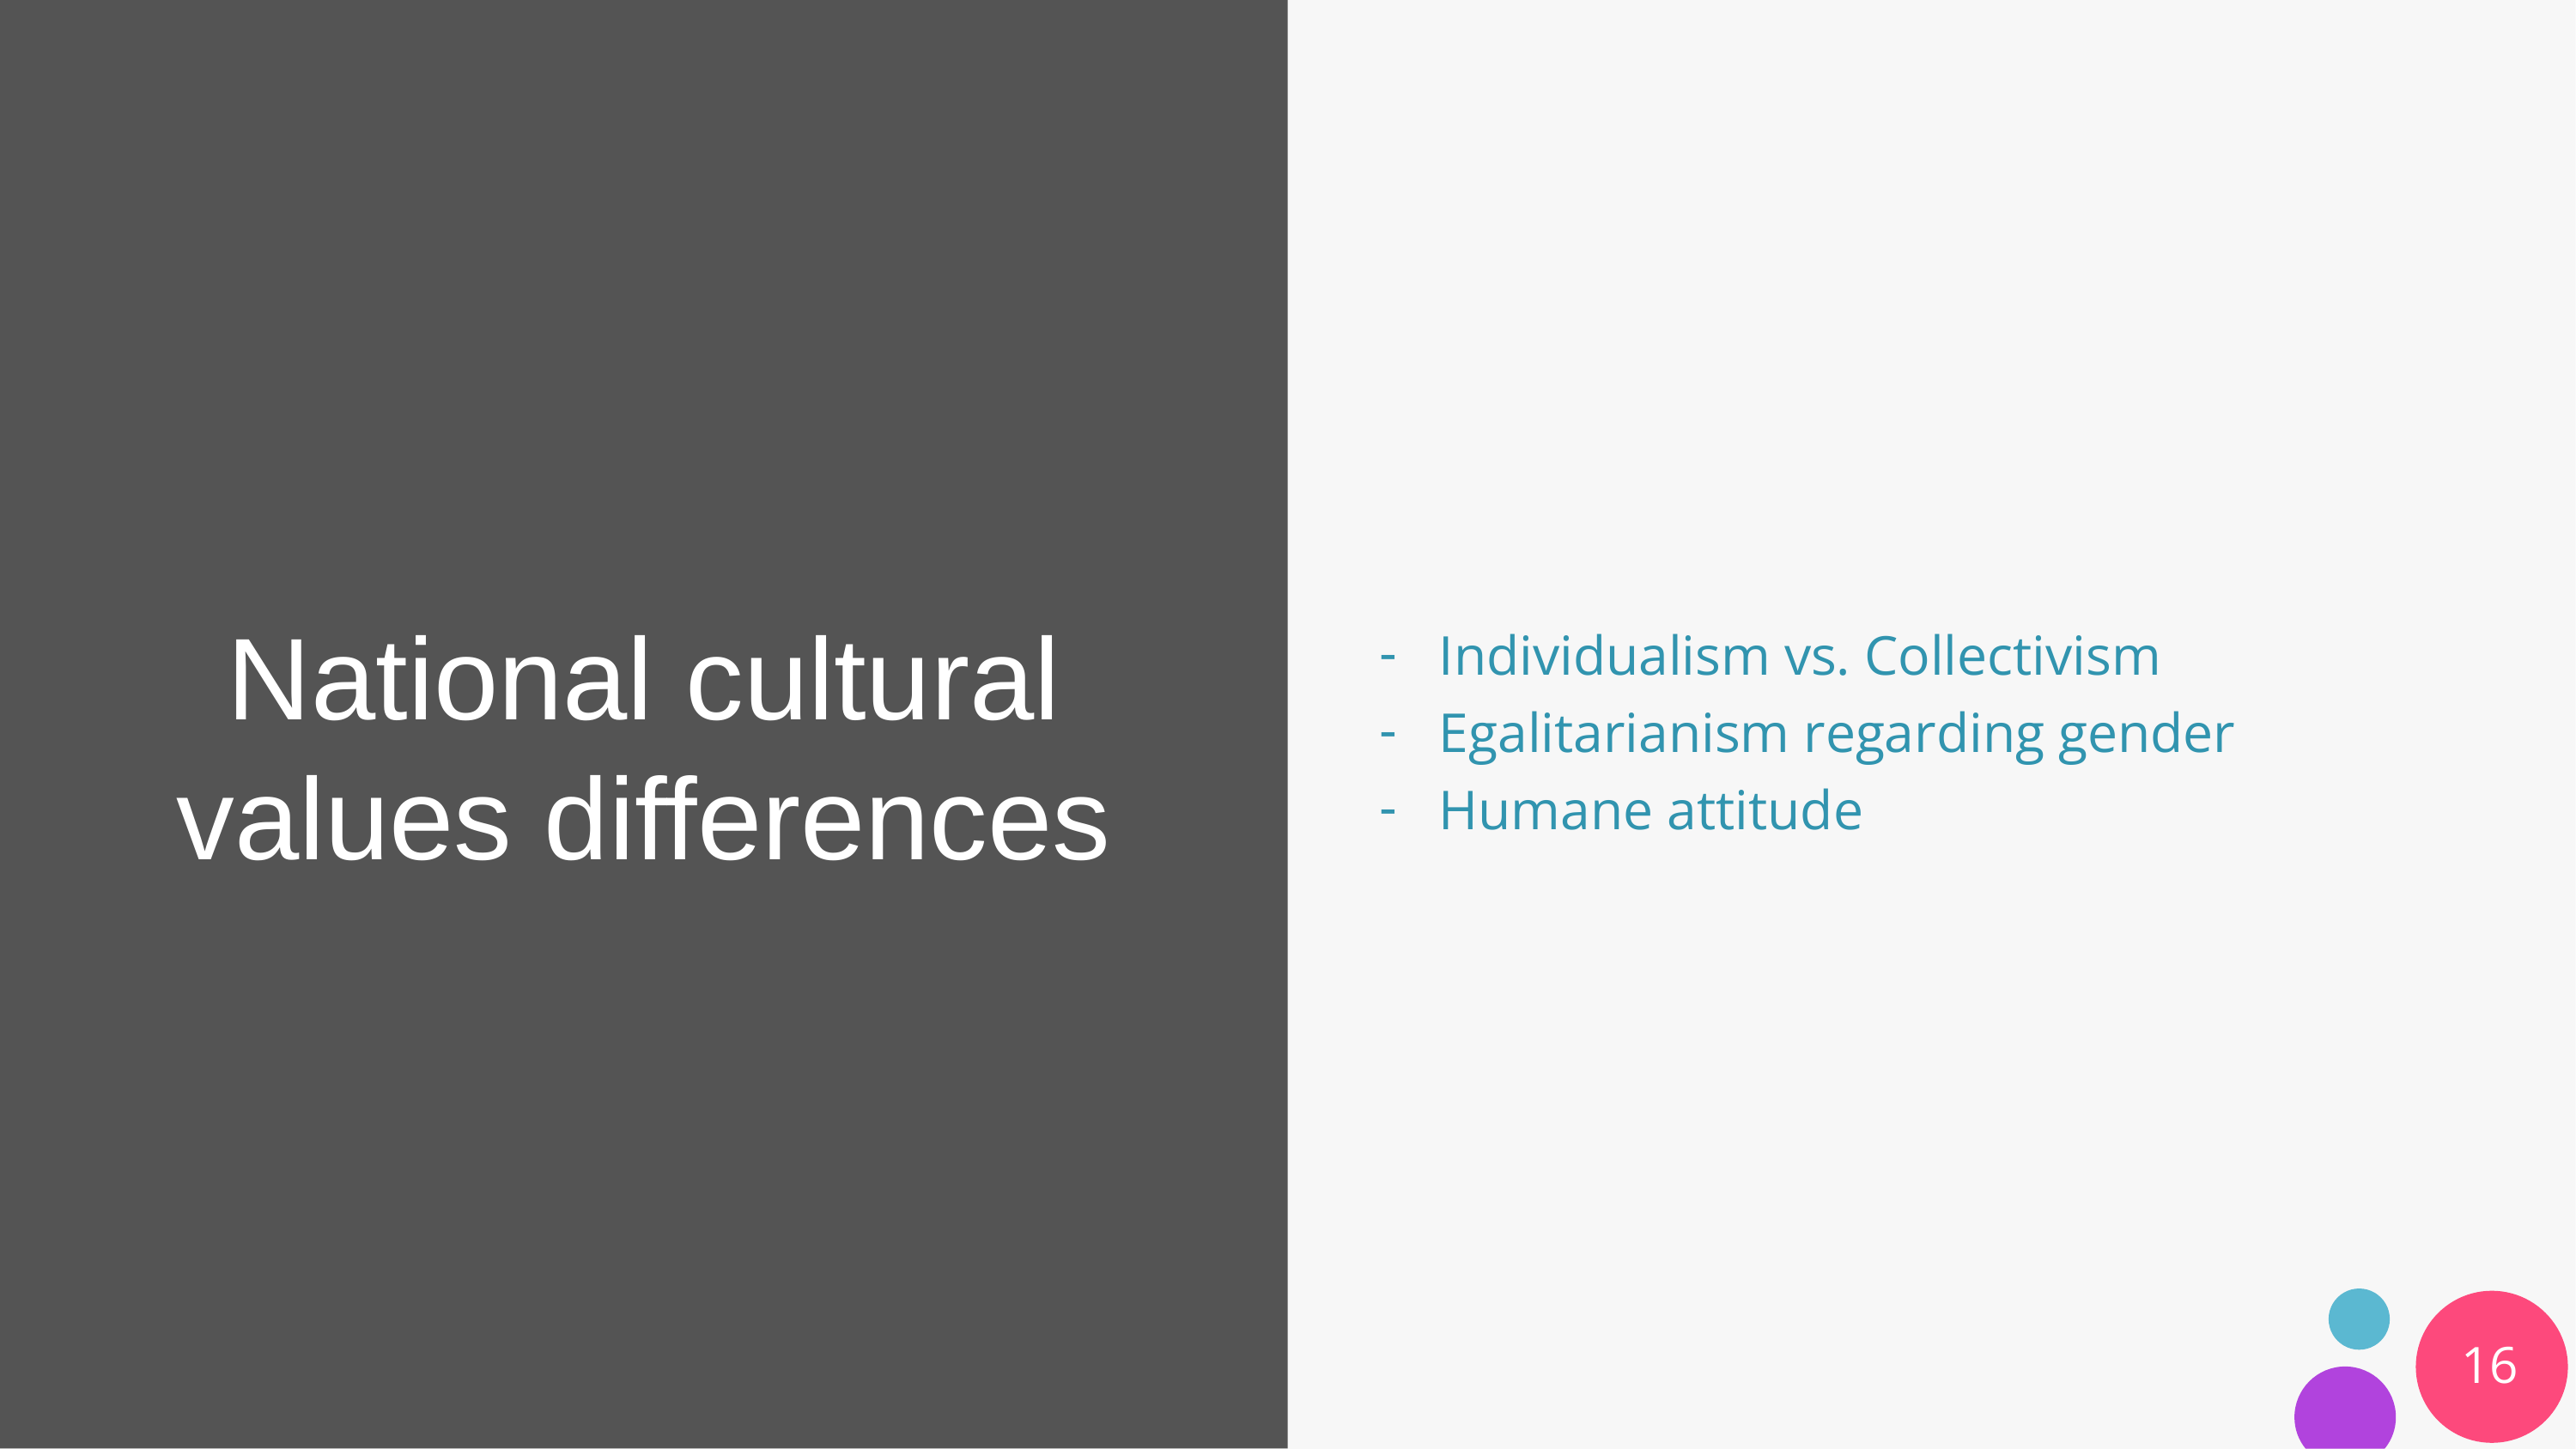

# National cultural values differences
Individualism vs. Collectivism
Egalitarianism regarding gender
Humane attitude
16